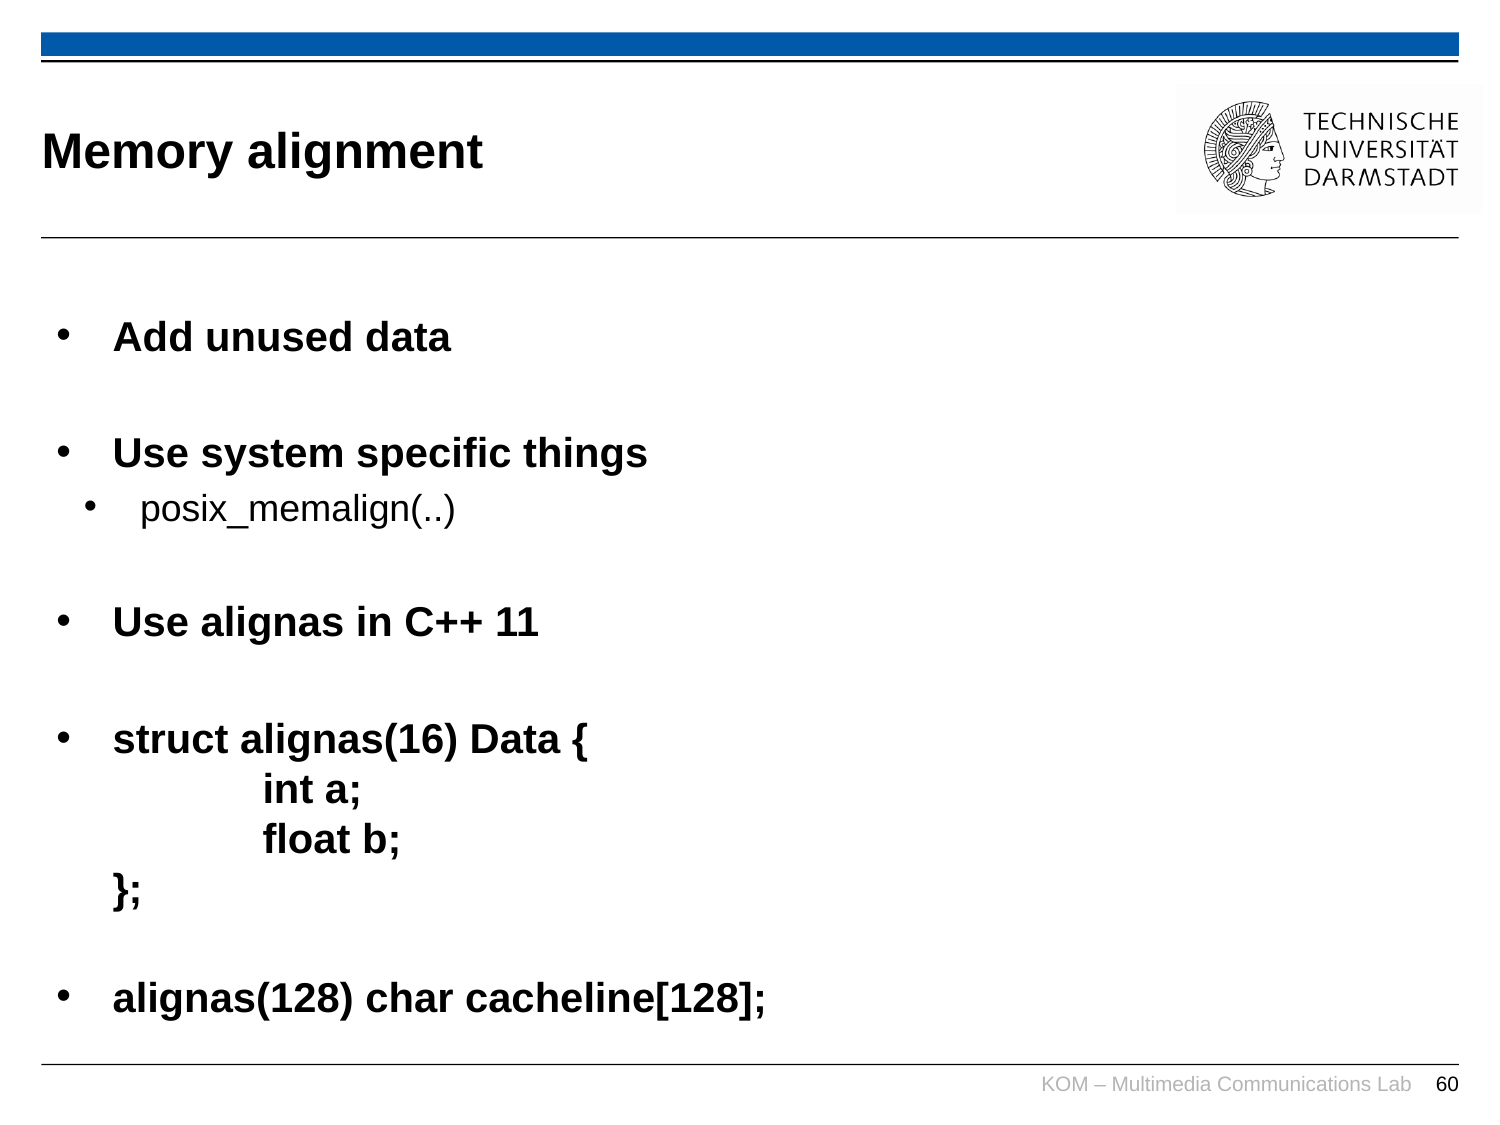

# Memory alignment

Add unused data

Use system specific things
posix_memalign(..)

Use alignas in C++ 11

struct alignas(16) Data {
	int a;
	float b;
};
alignas(128) char cacheline[128];